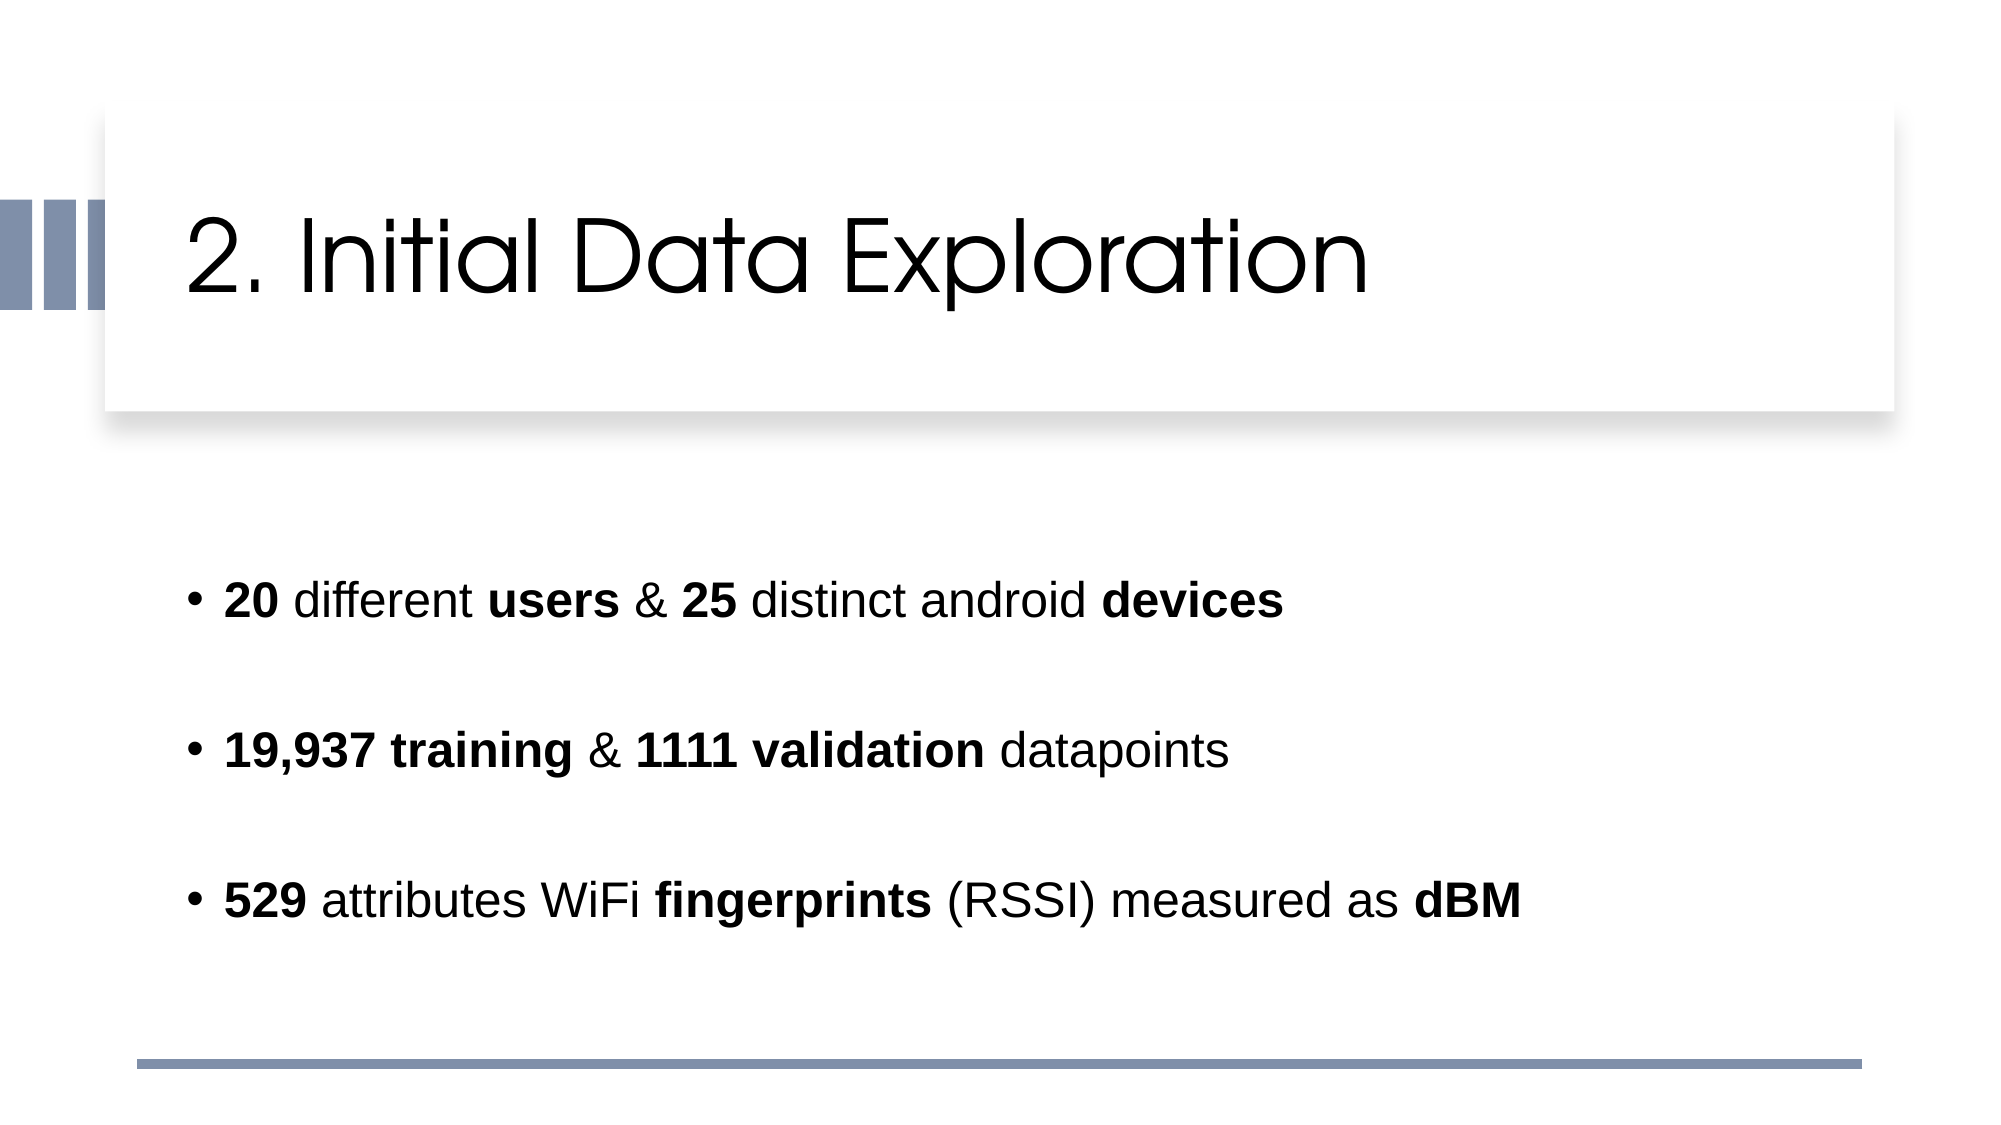

# 2. Initial Data Exploration

20 different users & 25 distinct android devices

19,937 training & 1111 validation datapoints

529 attributes WiFi fingerprints (RSSI) measured as dBM